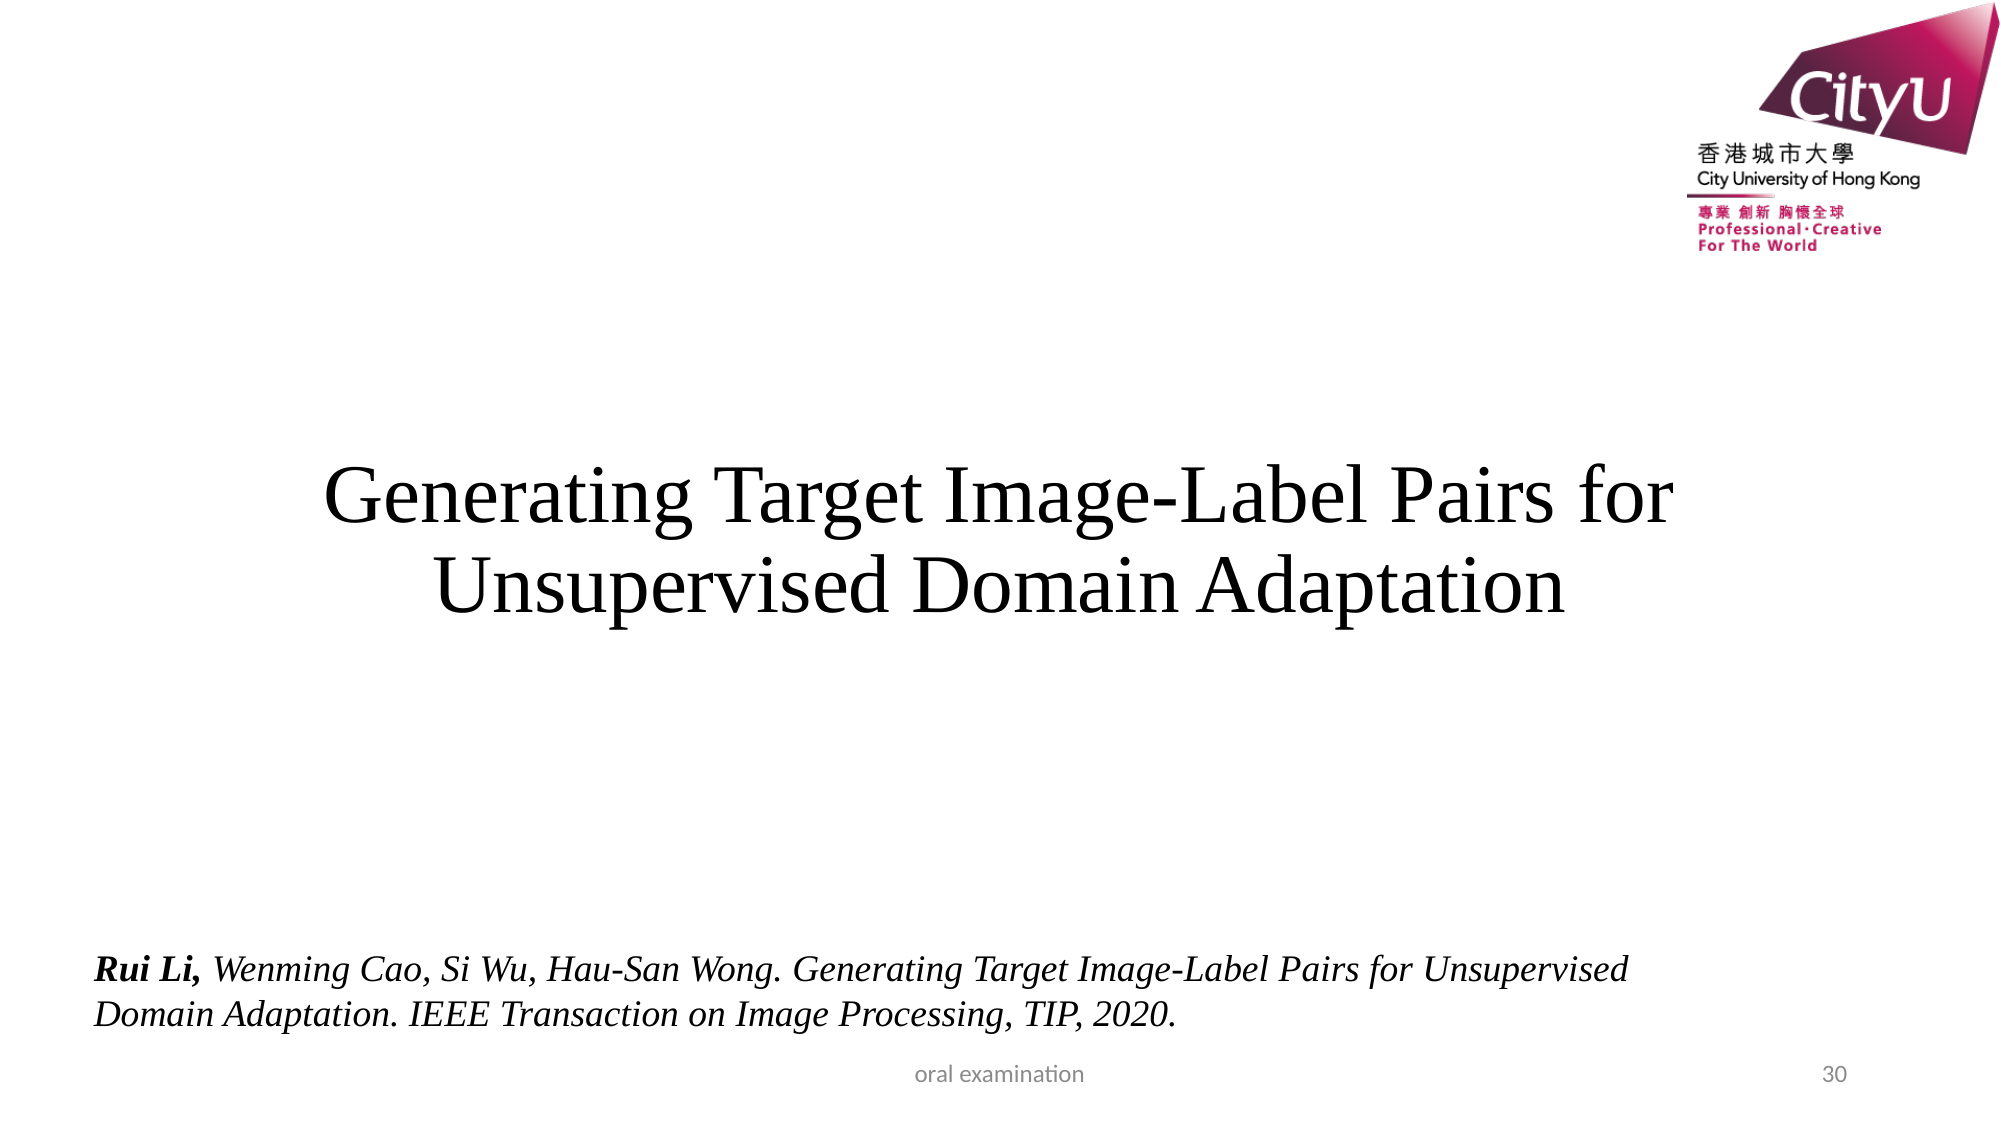

# Generating Target Image-Label Pairs for Unsupervised Domain Adaptation
Rui Li, Wenming Cao, Si Wu, Hau-San Wong. Generating Target Image-Label Pairs for Unsupervised
Domain Adaptation. IEEE Transaction on Image Processing, TIP, 2020.
oral examination
30